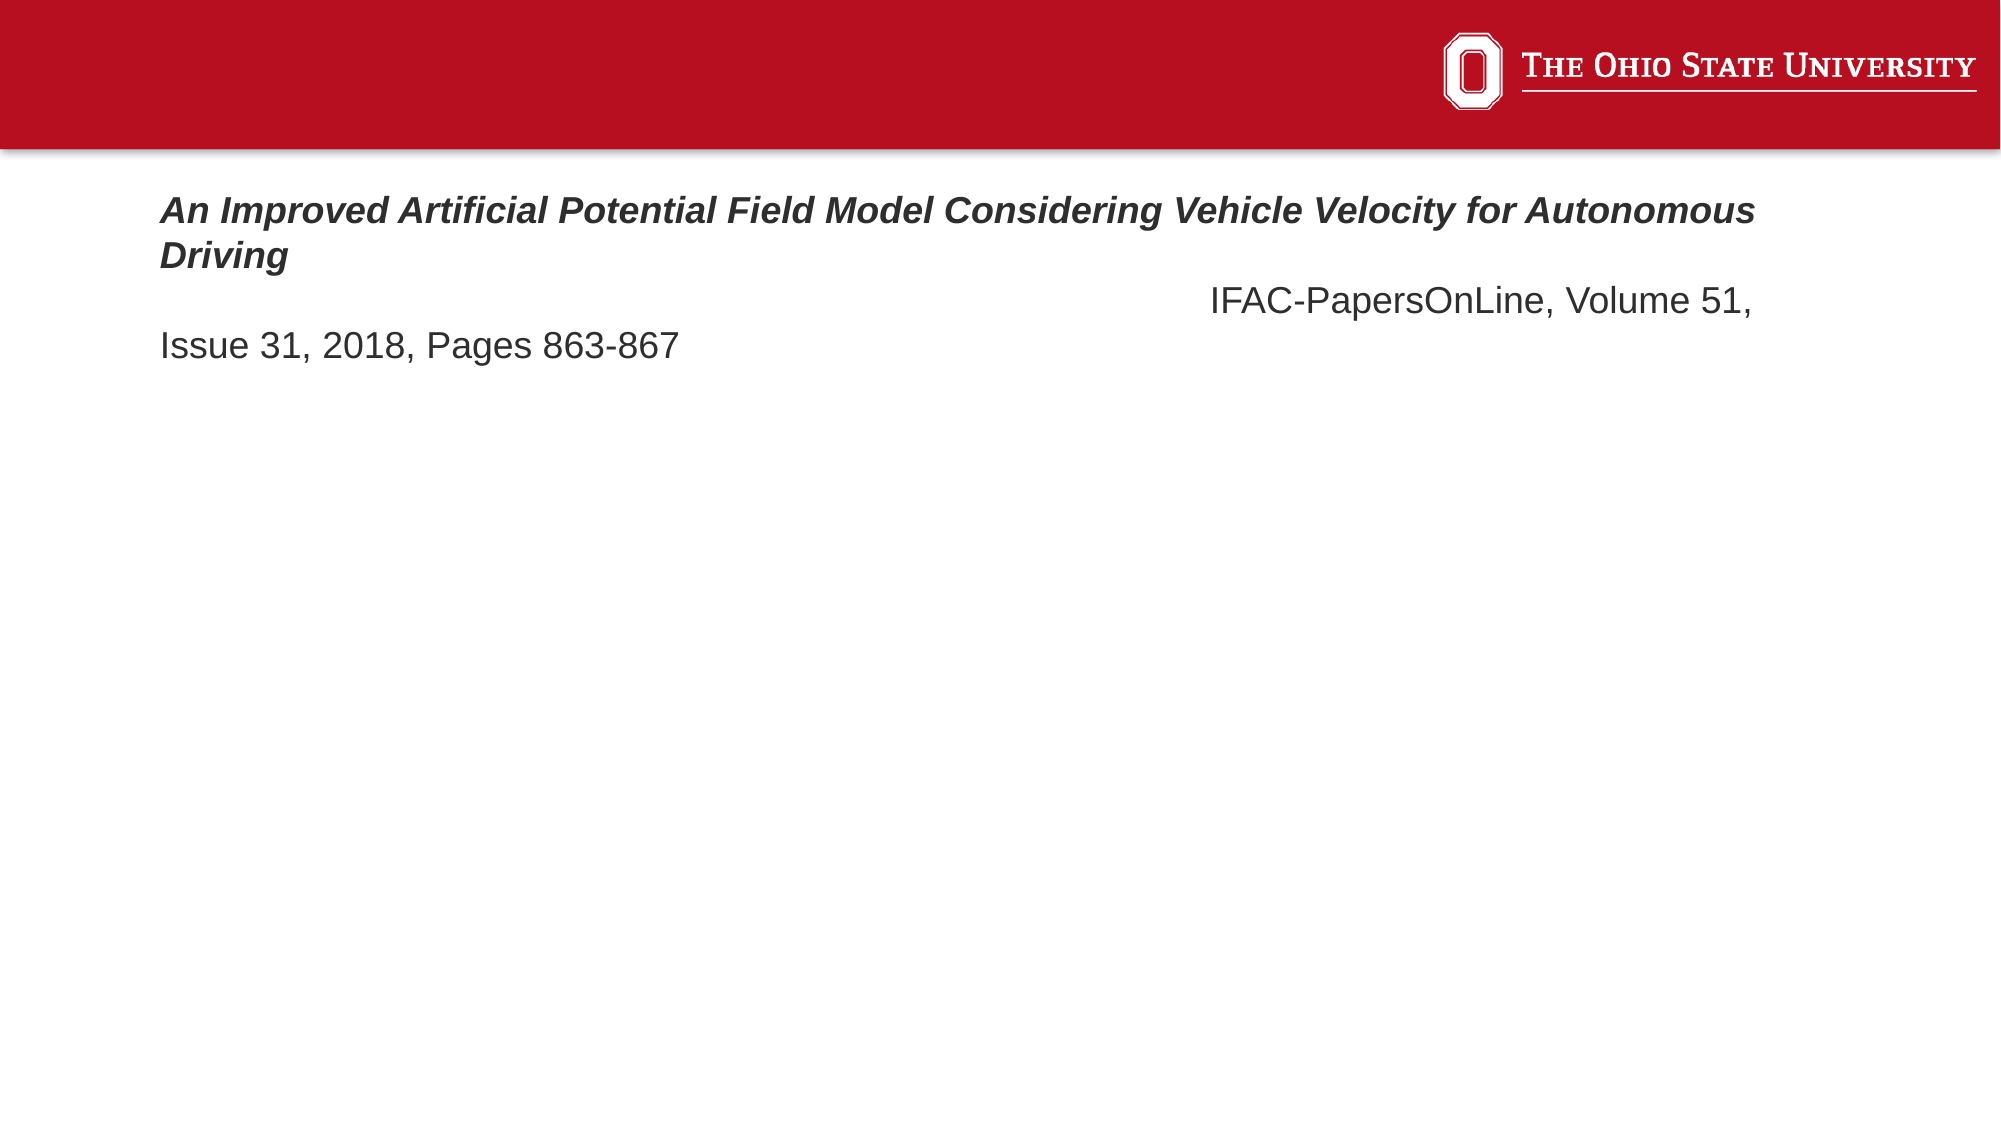

An Improved Artificial Potential Field Model Considering Vehicle Velocity for Autonomous Driving
							IFAC-PapersOnLine, Volume 51, Issue 31, 2018, Pages 863-867